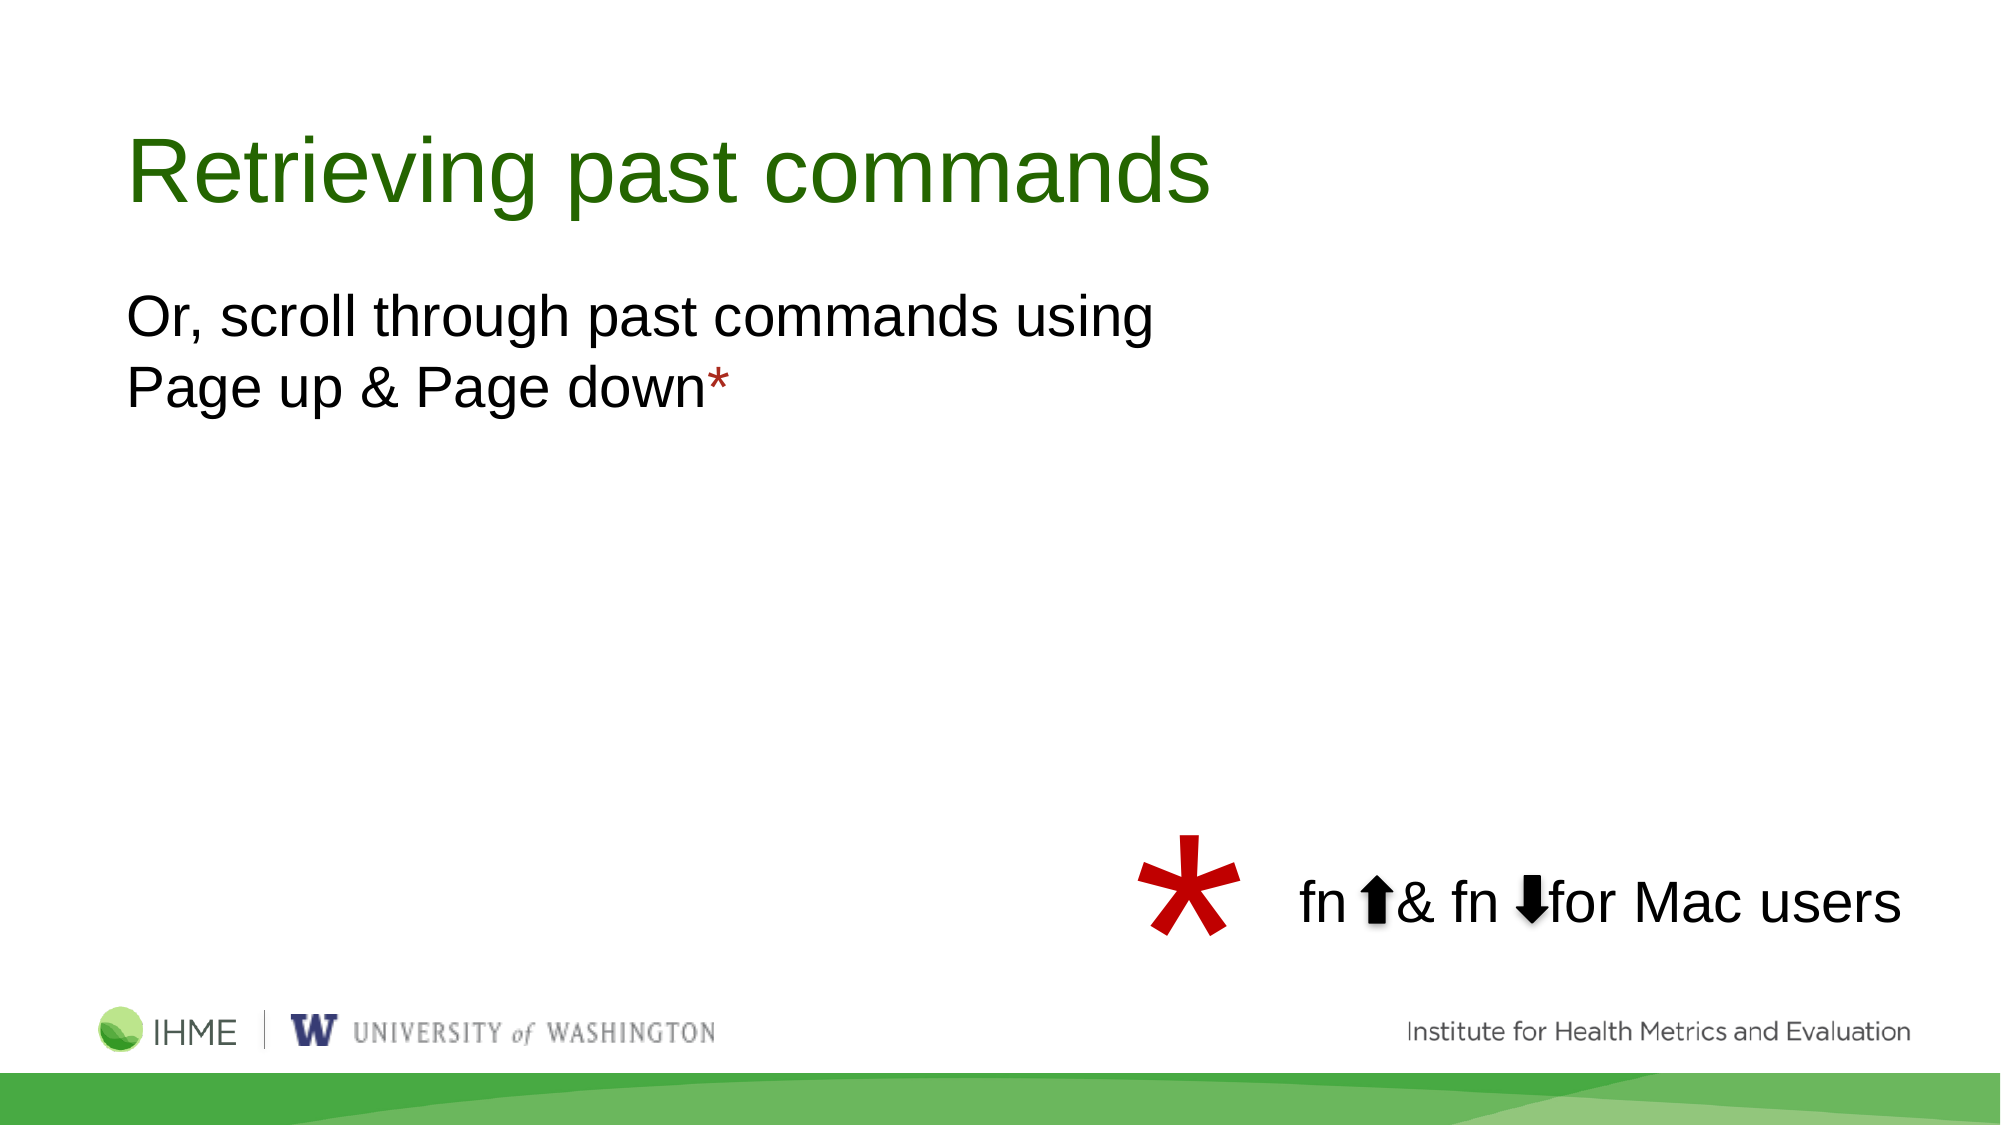

# Retrieving past commands
Or, scroll through past commands using
Page up & Page down*

*
fn   & fn   for Mac users